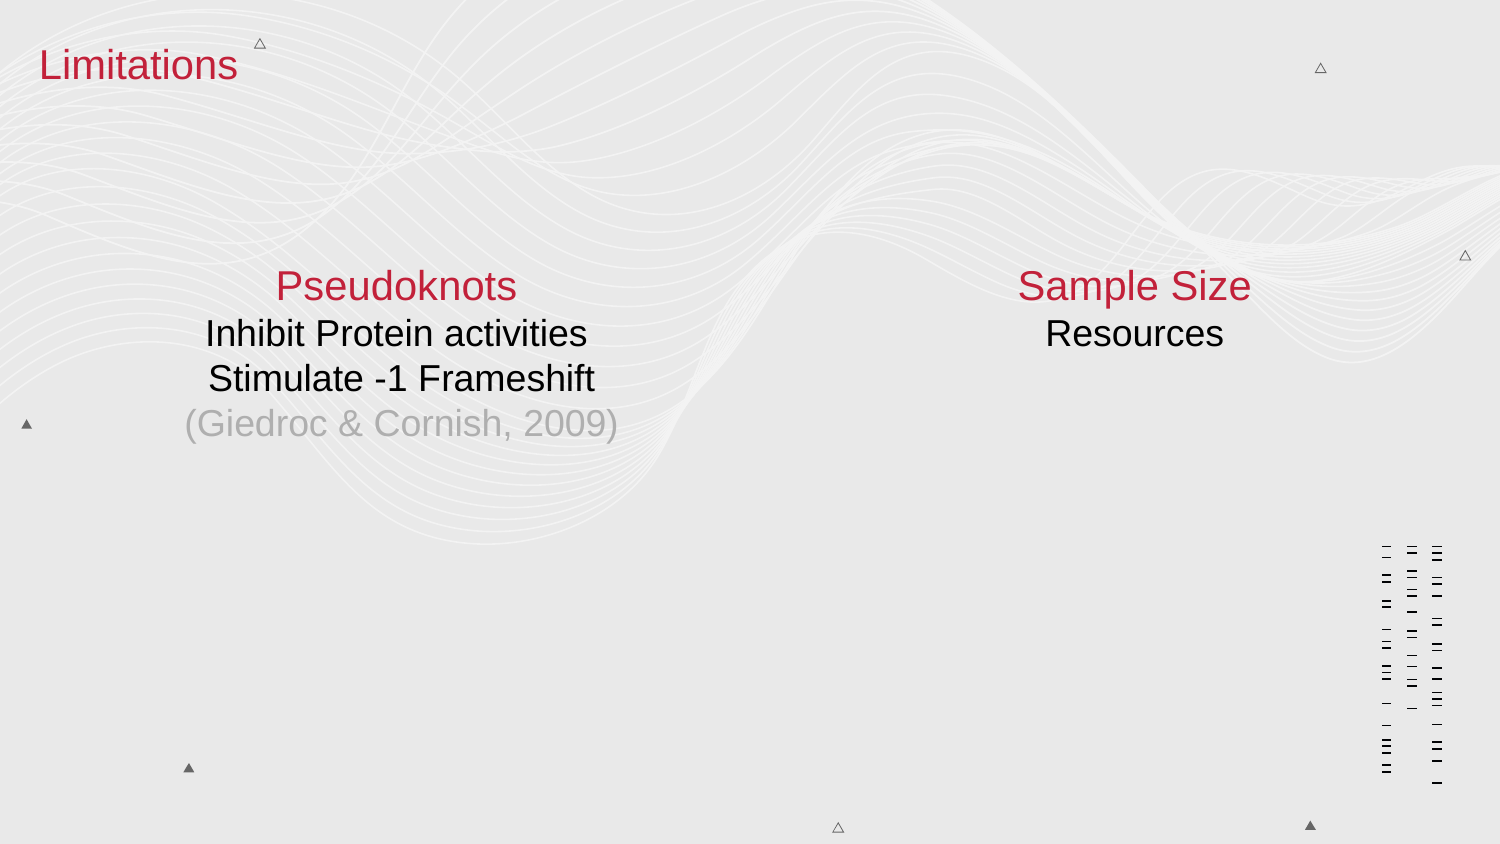

Limitations
Pseudoknots
Inhibit Protein activities
Stimulate -1 Frameshift
(Giedroc & Cornish, 2009)
Sample Size
Resources